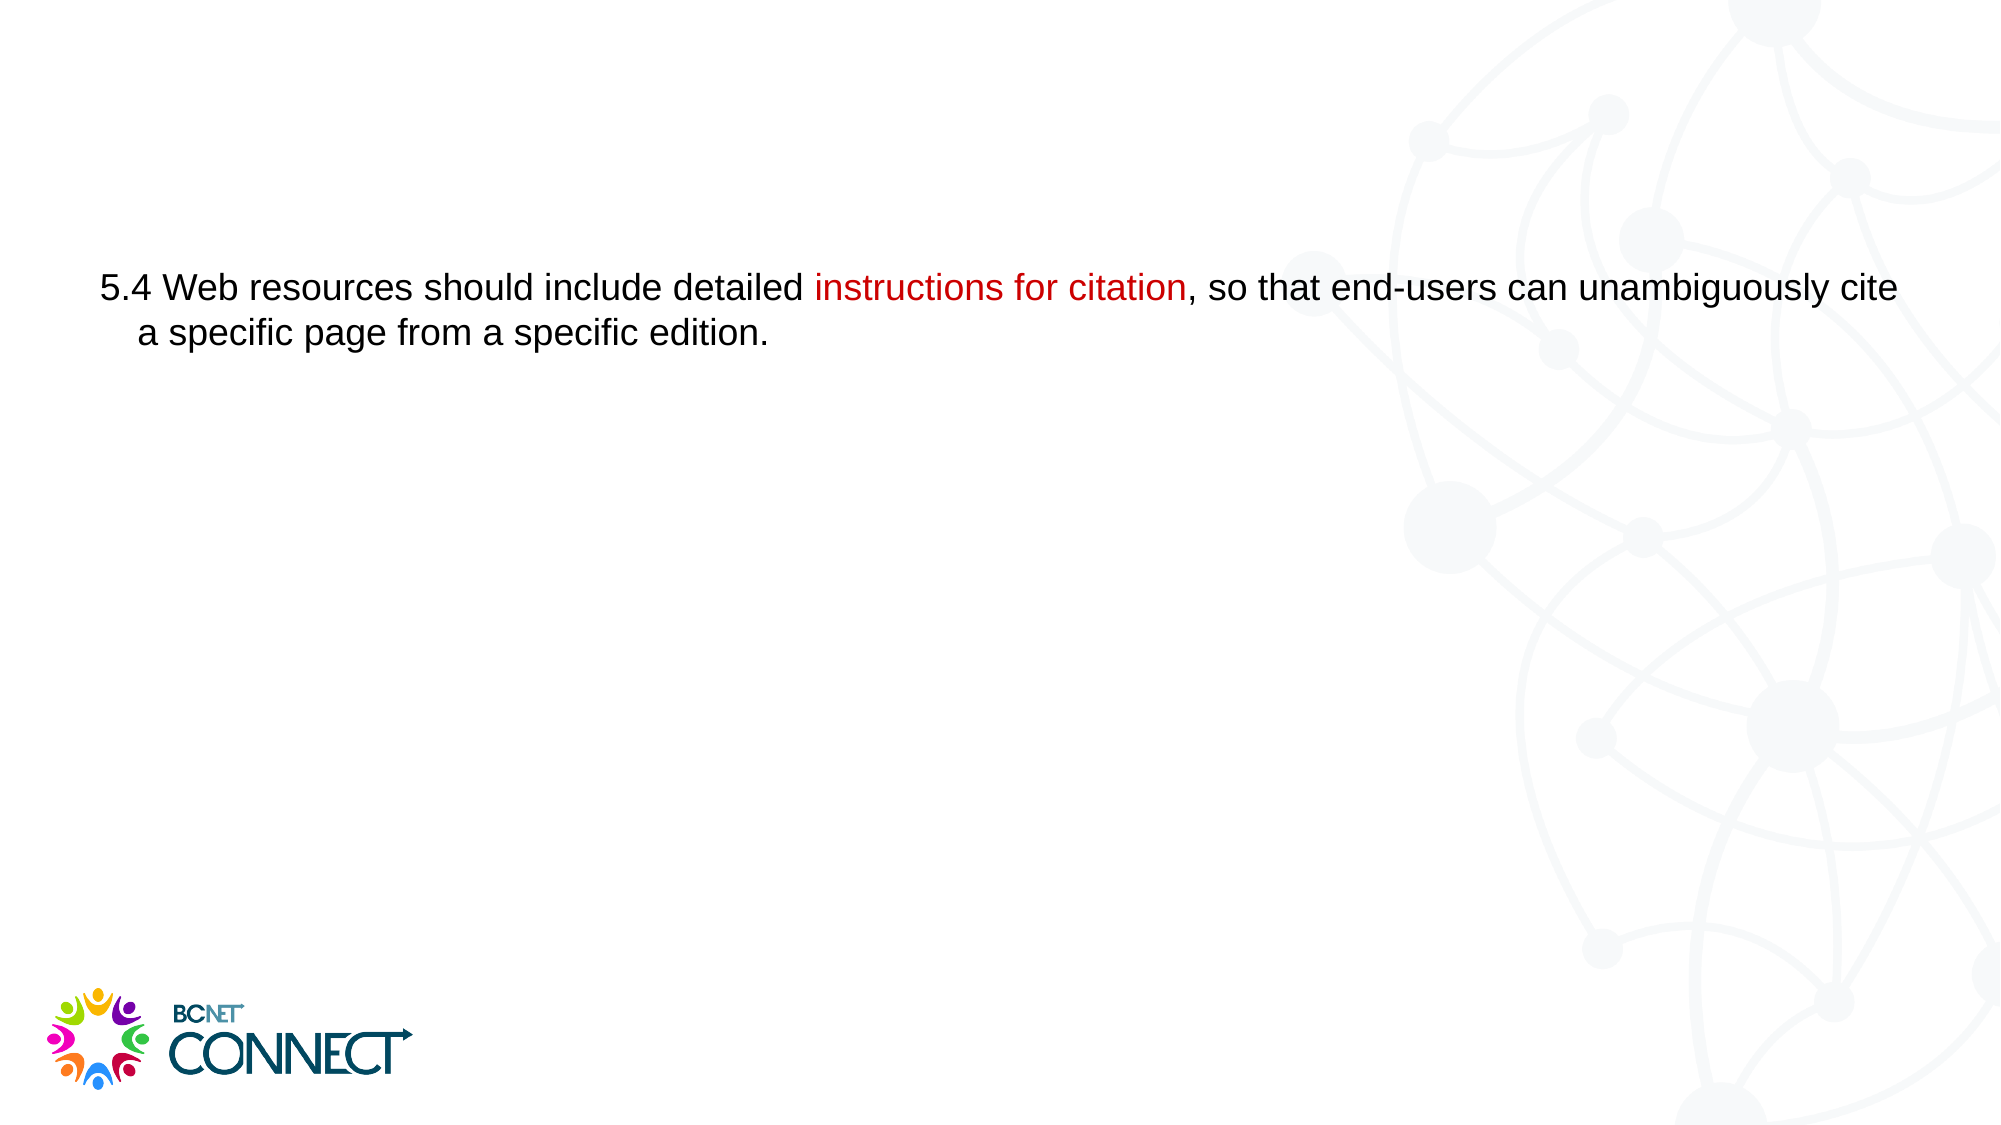

# 5.4 Web resources should include detailed instructions for citation, so that end-users can unambiguously cite a specific page from a specific edition.